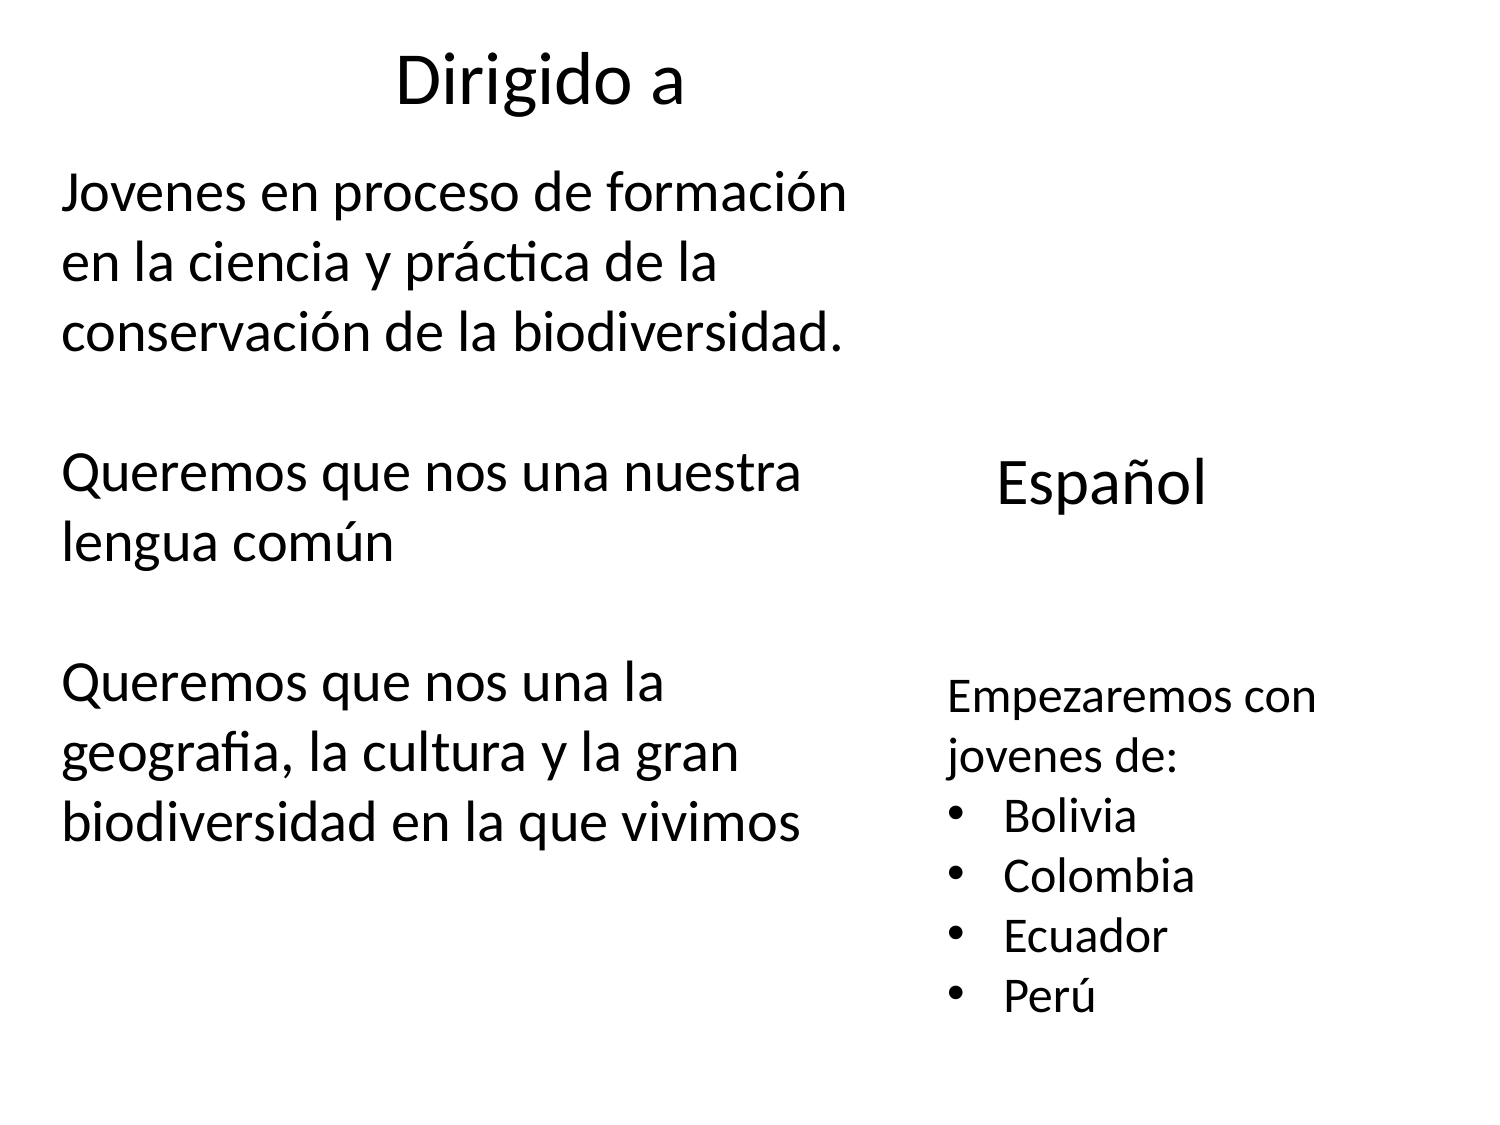

# Dirigido a
Jovenes en proceso de formación en la ciencia y práctica de la conservación de la biodiversidad.

Queremos que nos una nuestra lengua común

Queremos que nos una la geografia, la cultura y la gran biodiversidad en la que vivimos
Español
Empezaremos con jovenes de:
Bolivia
Colombia
Ecuador
Perú